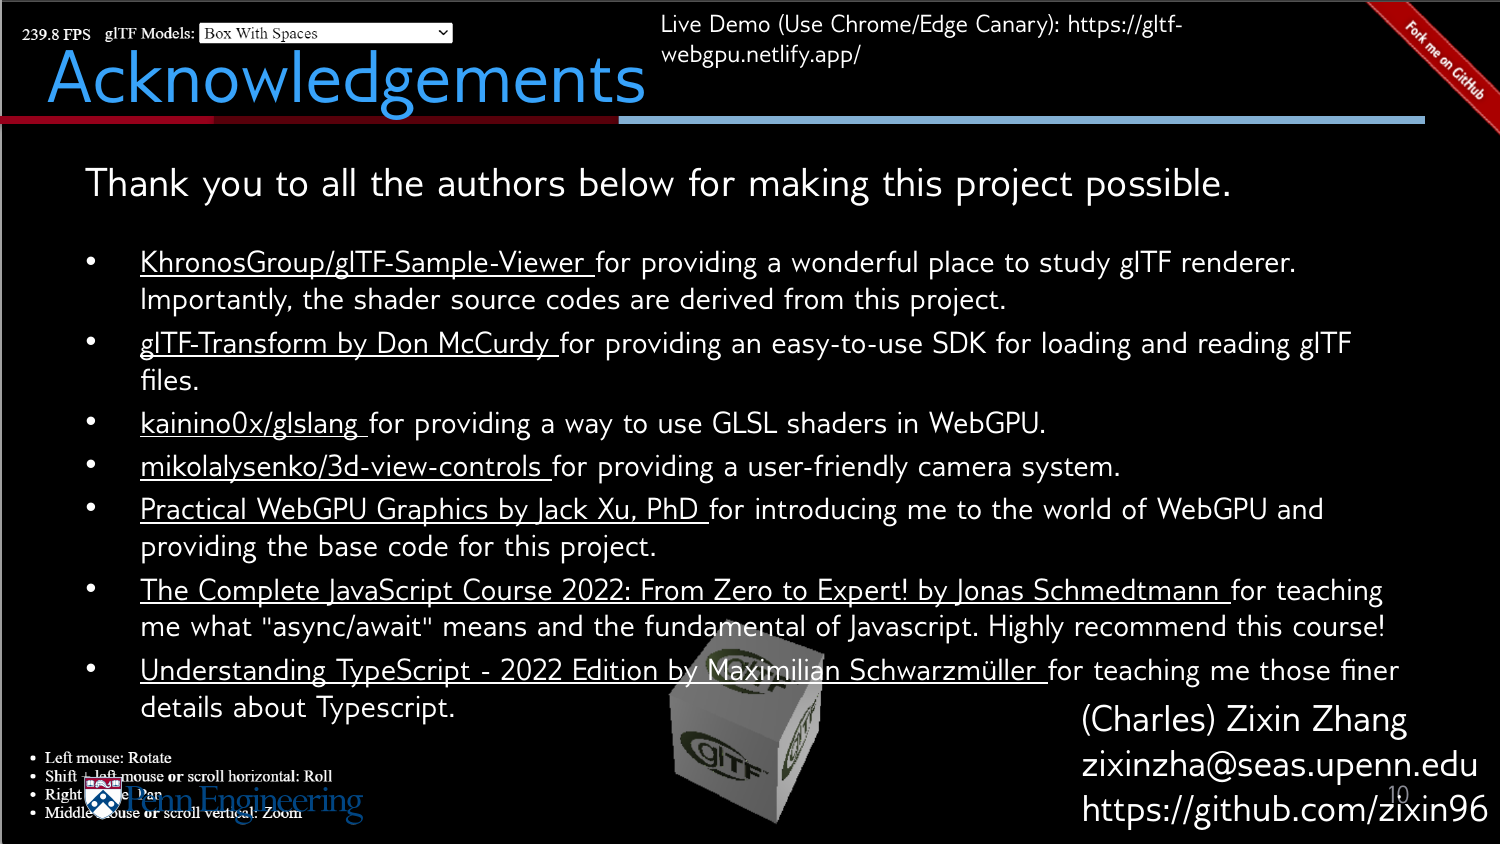

Live Demo (Use Chrome/Edge Canary): https://gltf-webgpu.netlify.app/
# Acknowledgements
Thank you to all the authors below for making this project possible.

KhronosGroup/glTF-Sample-Viewer for providing a wonderful place to study glTF renderer. Importantly, the shader source codes are derived from this project.
glTF-Transform by Don McCurdy for providing an easy-to-use SDK for loading and reading glTF files.
kainino0x/glslang for providing a way to use GLSL shaders in WebGPU.
mikolalysenko/3d-view-controls for providing a user-friendly camera system.
Practical WebGPU Graphics by Jack Xu, PhD for introducing me to the world of WebGPU and providing the base code for this project.
The Complete JavaScript Course 2022: From Zero to Expert! by Jonas Schmedtmann for teaching me what "async/await" means and the fundamental of Javascript. Highly recommend this course!
Understanding TypeScript - 2022 Edition by Maximilian Schwarzmüller for teaching me those finer details about Typescript.
(Charles) Zixin Zhang
zixinzha@seas.upenn.edu
https://github.com/zixin96
10